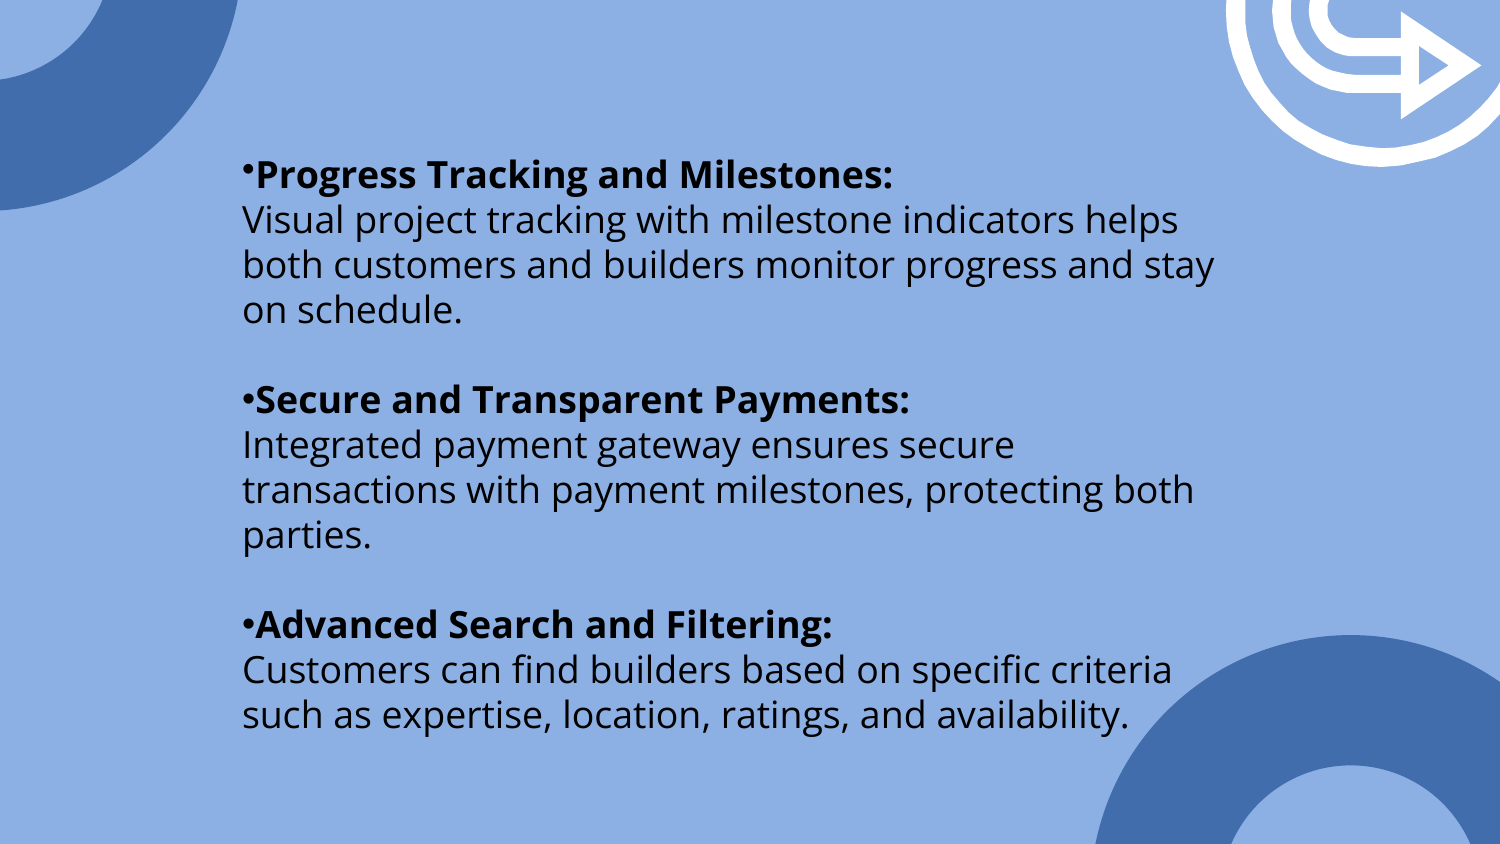

Progress Tracking and Milestones:
Visual project tracking with milestone indicators helps both customers and builders monitor progress and stay on schedule.

Secure and Transparent Payments:
Integrated payment gateway ensures secure transactions with payment milestones, protecting both parties.

Advanced Search and Filtering:
Customers can find builders based on specific criteria such as expertise, location, ratings, and availability.